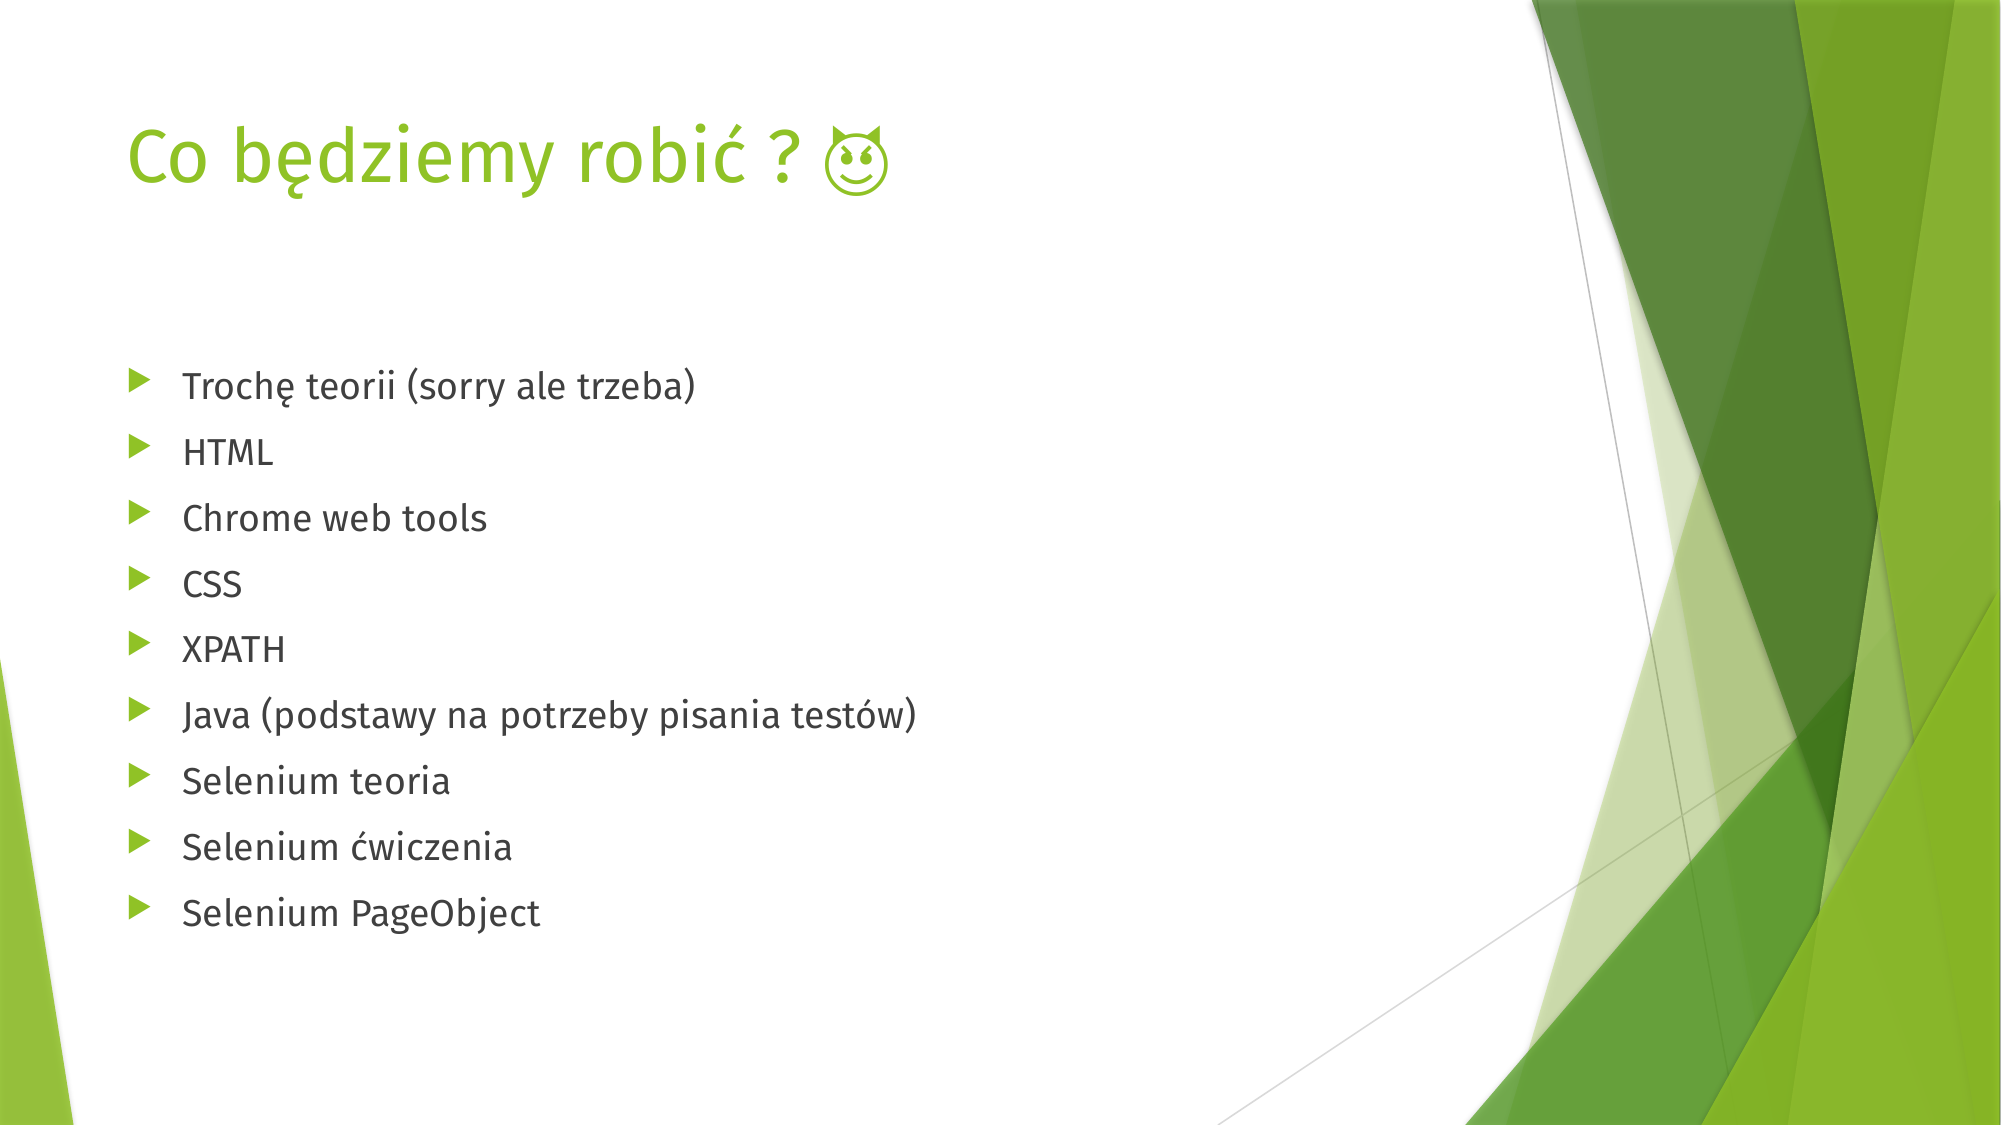

# Co będziemy robić ? 😈
Trochę teorii (sorry ale trzeba)
HTML
Chrome web tools
CSS
XPATH
Java (podstawy na potrzeby pisania testów)
Selenium teoria
Selenium ćwiczenia
Selenium PageObject